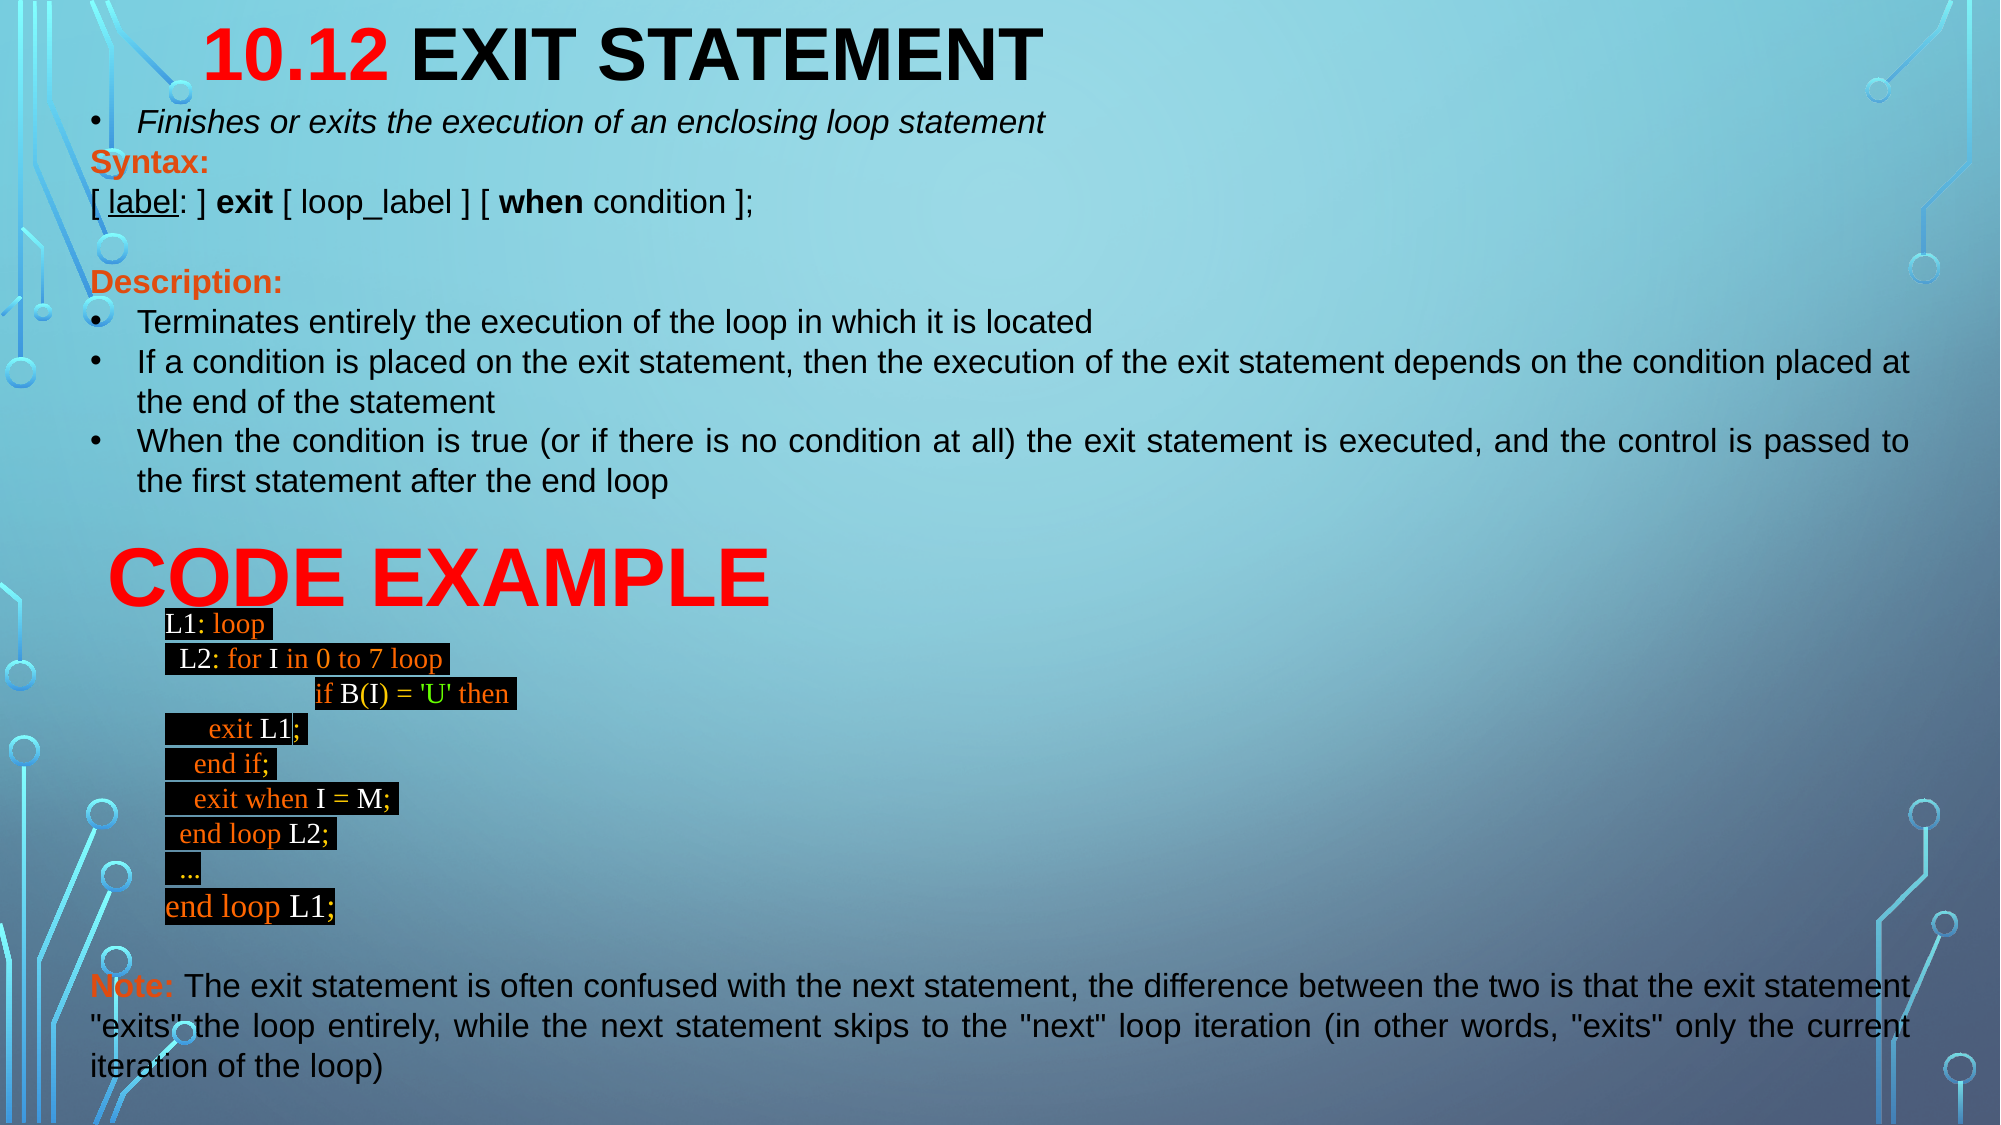

# 10.12 Exıt statement
Finishes or exits the execution of an enclosing loop statement
Syntax:
[ label: ] exit [ loop_label ] [ when condition ];

Description:
Terminates entirely the execution of the loop in which it is located
If a condition is placed on the exit statement, then the execution of the exit statement depends on the condition placed at the end of the statement
When the condition is true (or if there is no condition at all) the exit statement is executed, and the control is passed to the first statement after the end loop

L1: loop
  L2: for I in 0 to 7 loop
	if B(I) = 'U' then
      exit L1;
    end if;
    exit when I = M;
  end loop L2;
  ...
end loop L1;

Note: The exit statement is often confused with the next statement, the difference between the two is that the exit statement "exits" the loop entirely, while the next statement skips to the "next" loop iteration (in other words, "exits" only the current iteration of the loop)
CODE EXAMPLE